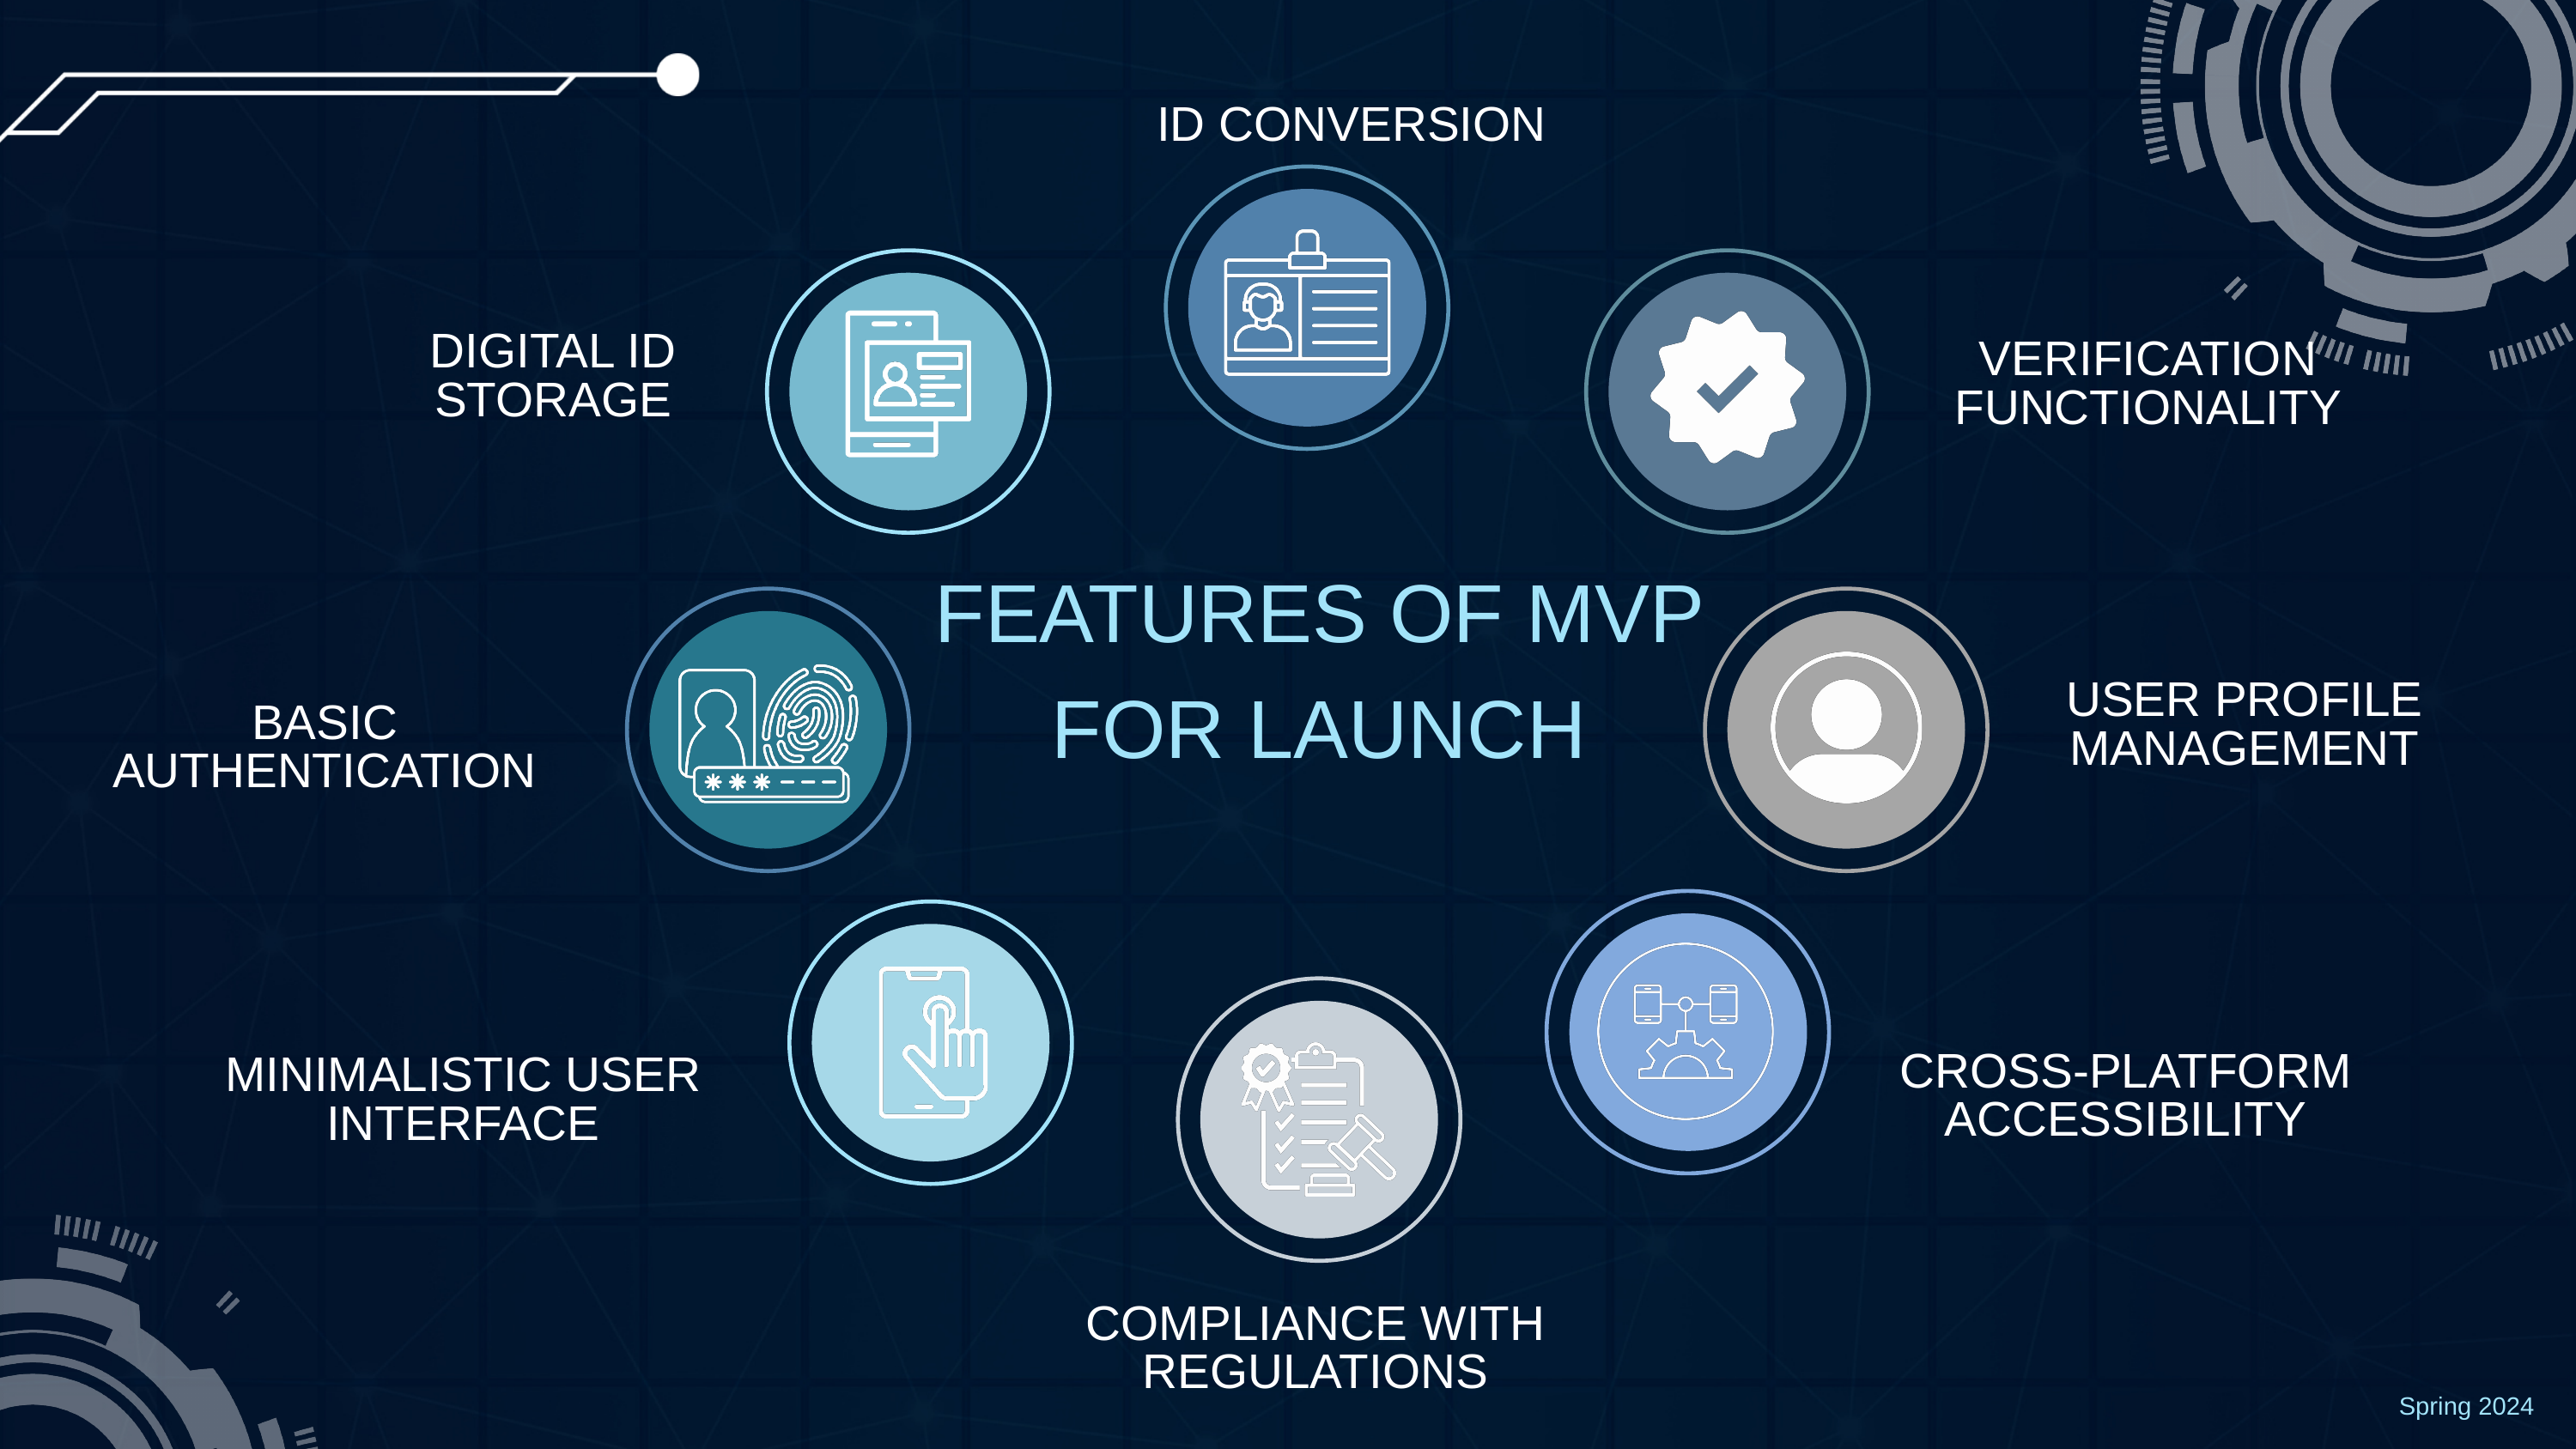

ID CONVERSION

DIGITAL ID STORAGE
VERIFICATION FUNCTIONALITY
FEATURES OF MVP FOR LAUNCH

USER PROFILE MANAGEMENT
BASIC AUTHENTICATION

CROSS-PLATFORM ACCESSIBILITY
MINIMALISTIC USER INTERFACE

COMPLIANCE WITH REGULATIONS
Spring 2024